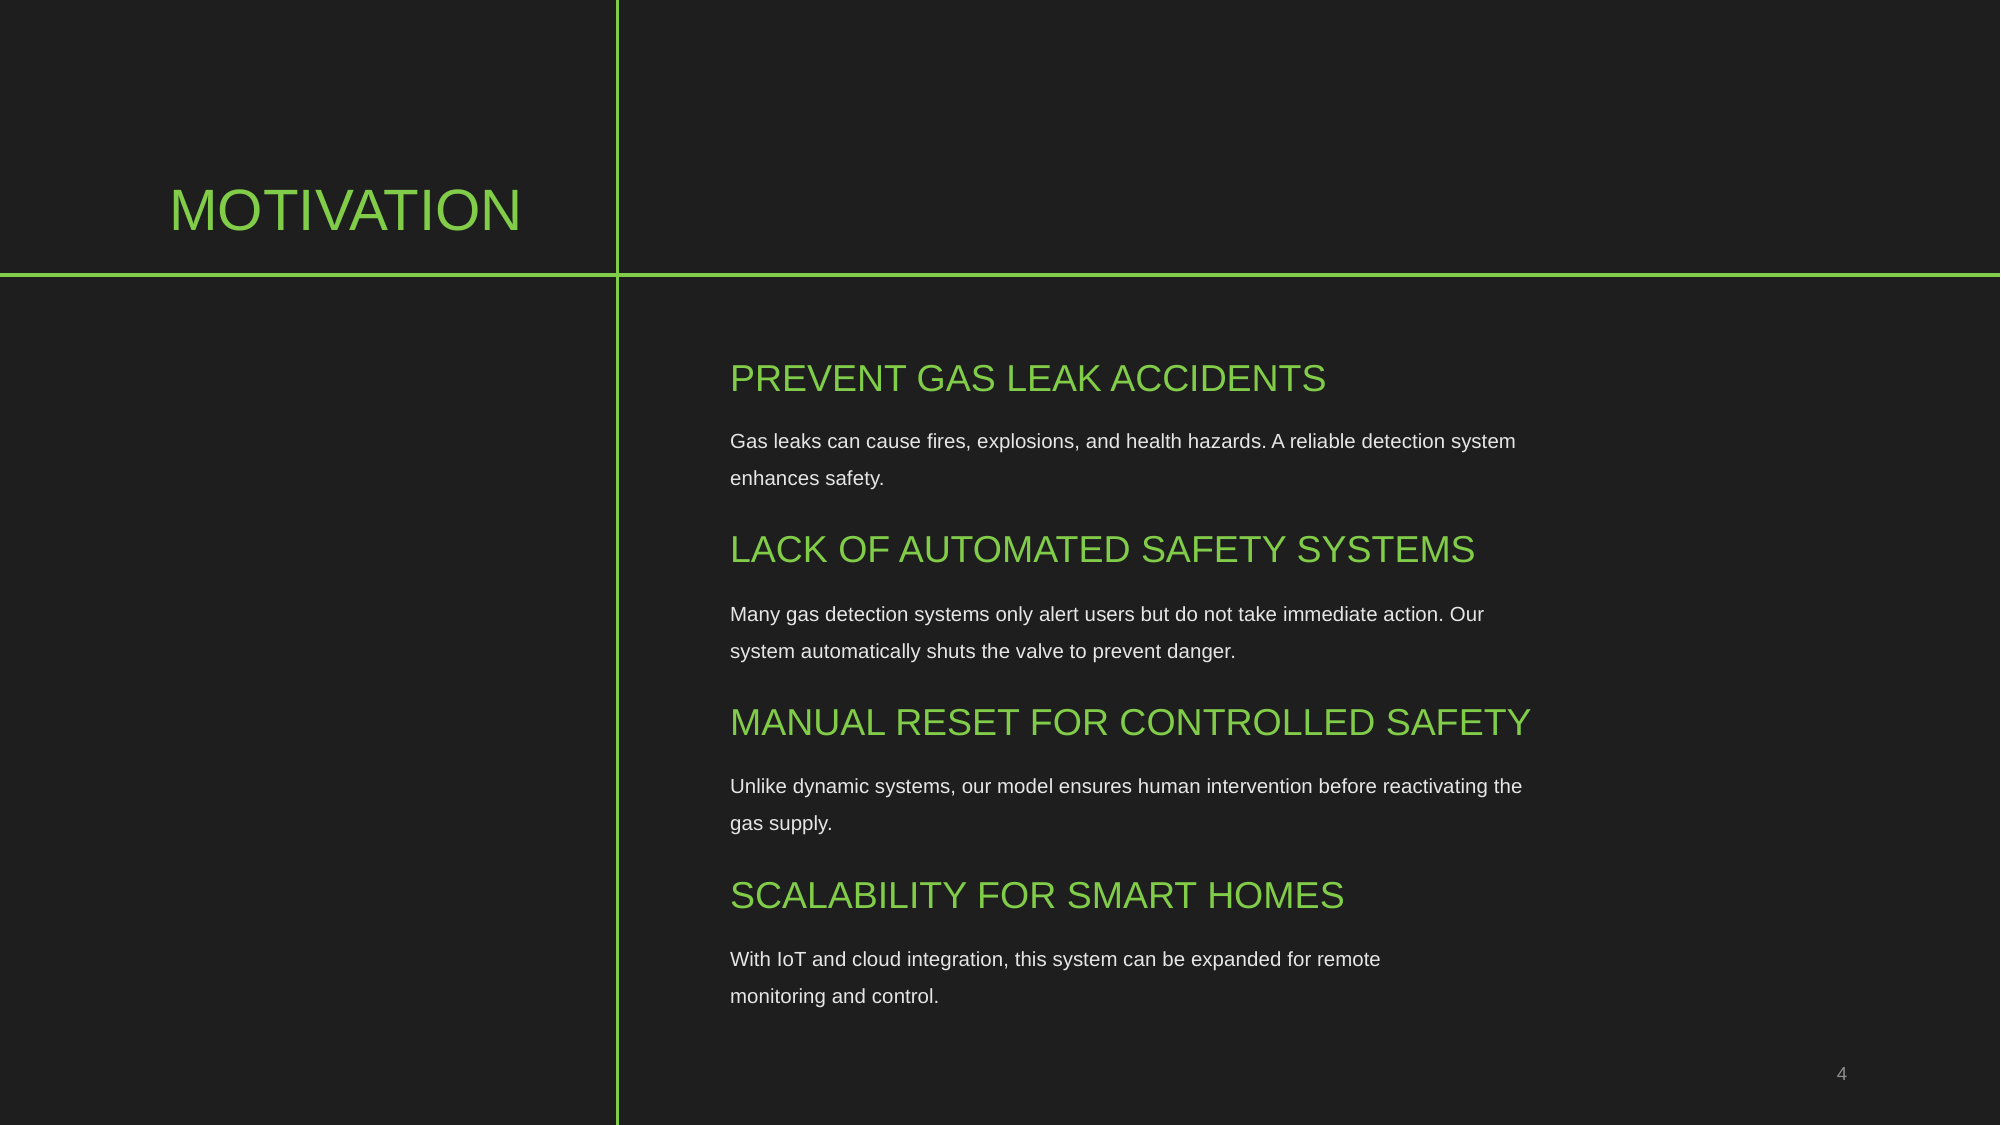

# motivation
Prevent Gas Leak Accidents
Gas leaks can cause fires, explosions, and health hazards. A reliable detection system enhances safety.
Lack of Automated Safety Systems
Many gas detection systems only alert users but do not take immediate action. Our system automatically shuts the valve to prevent danger.

Manual Reset for Controlled Safety
Unlike dynamic systems, our model ensures human intervention before reactivating the gas supply.
Scalability for Smart Homes
With IoT and cloud integration, this system can be expanded for remote monitoring and control.
4